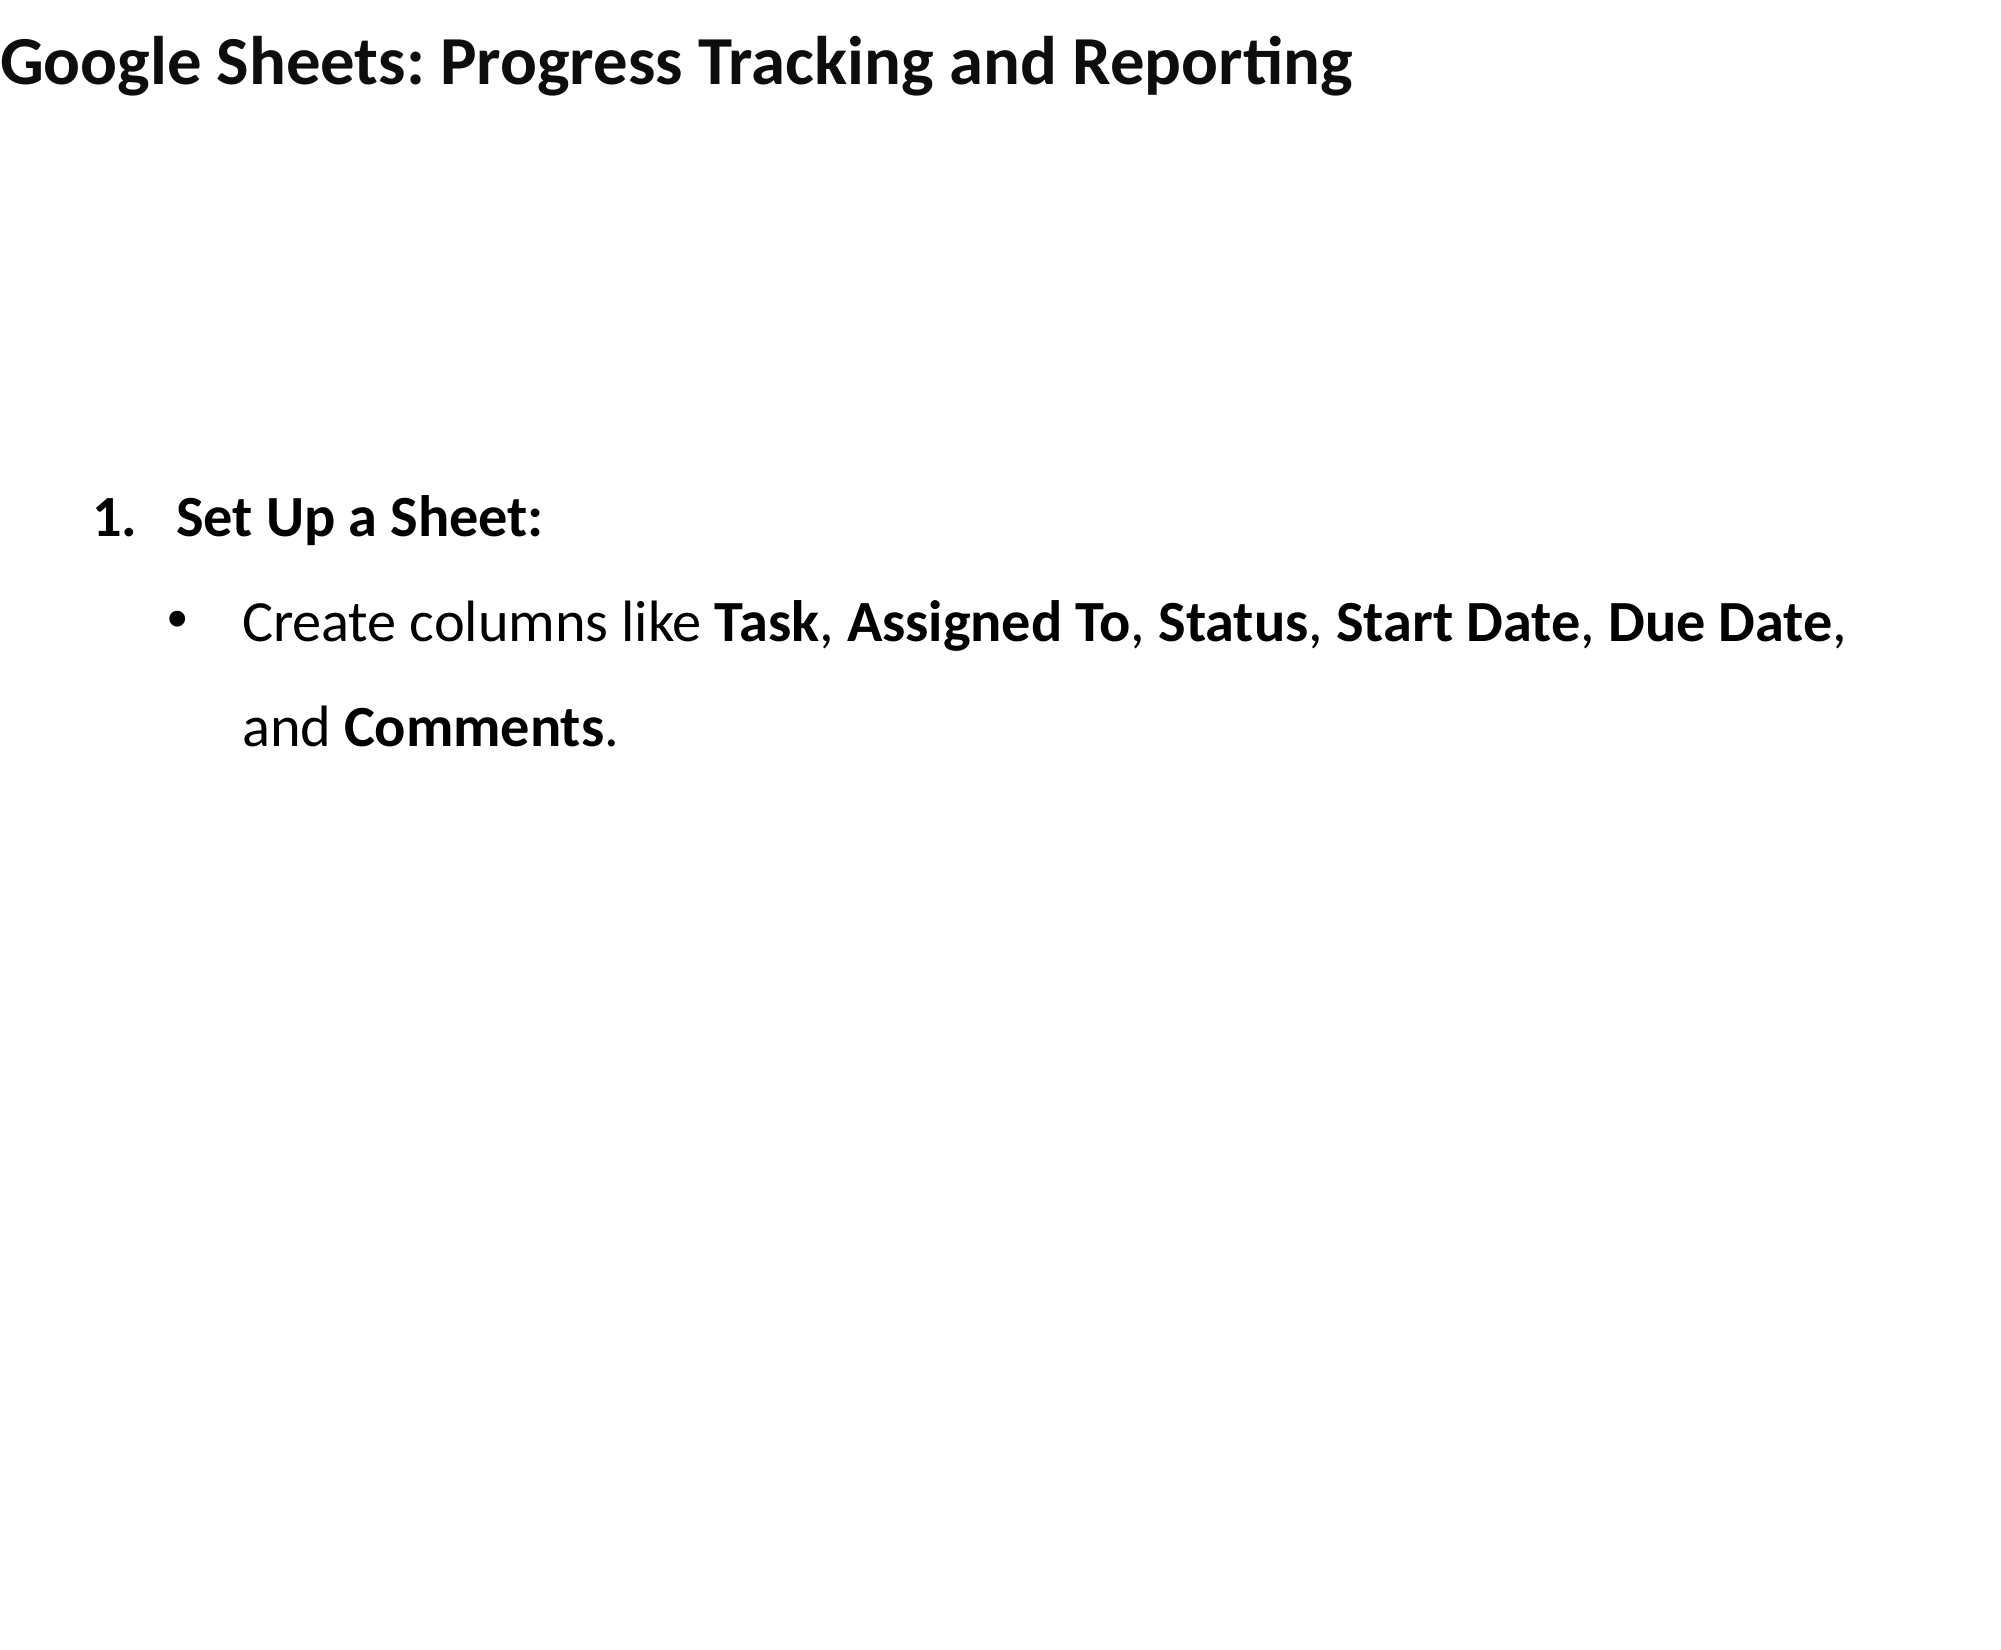

# Google Sheets: Progress Tracking and Reporting
Set Up a Sheet:
Create columns like Task, Assigned To, Status, Start Date, Due Date, and Comments.